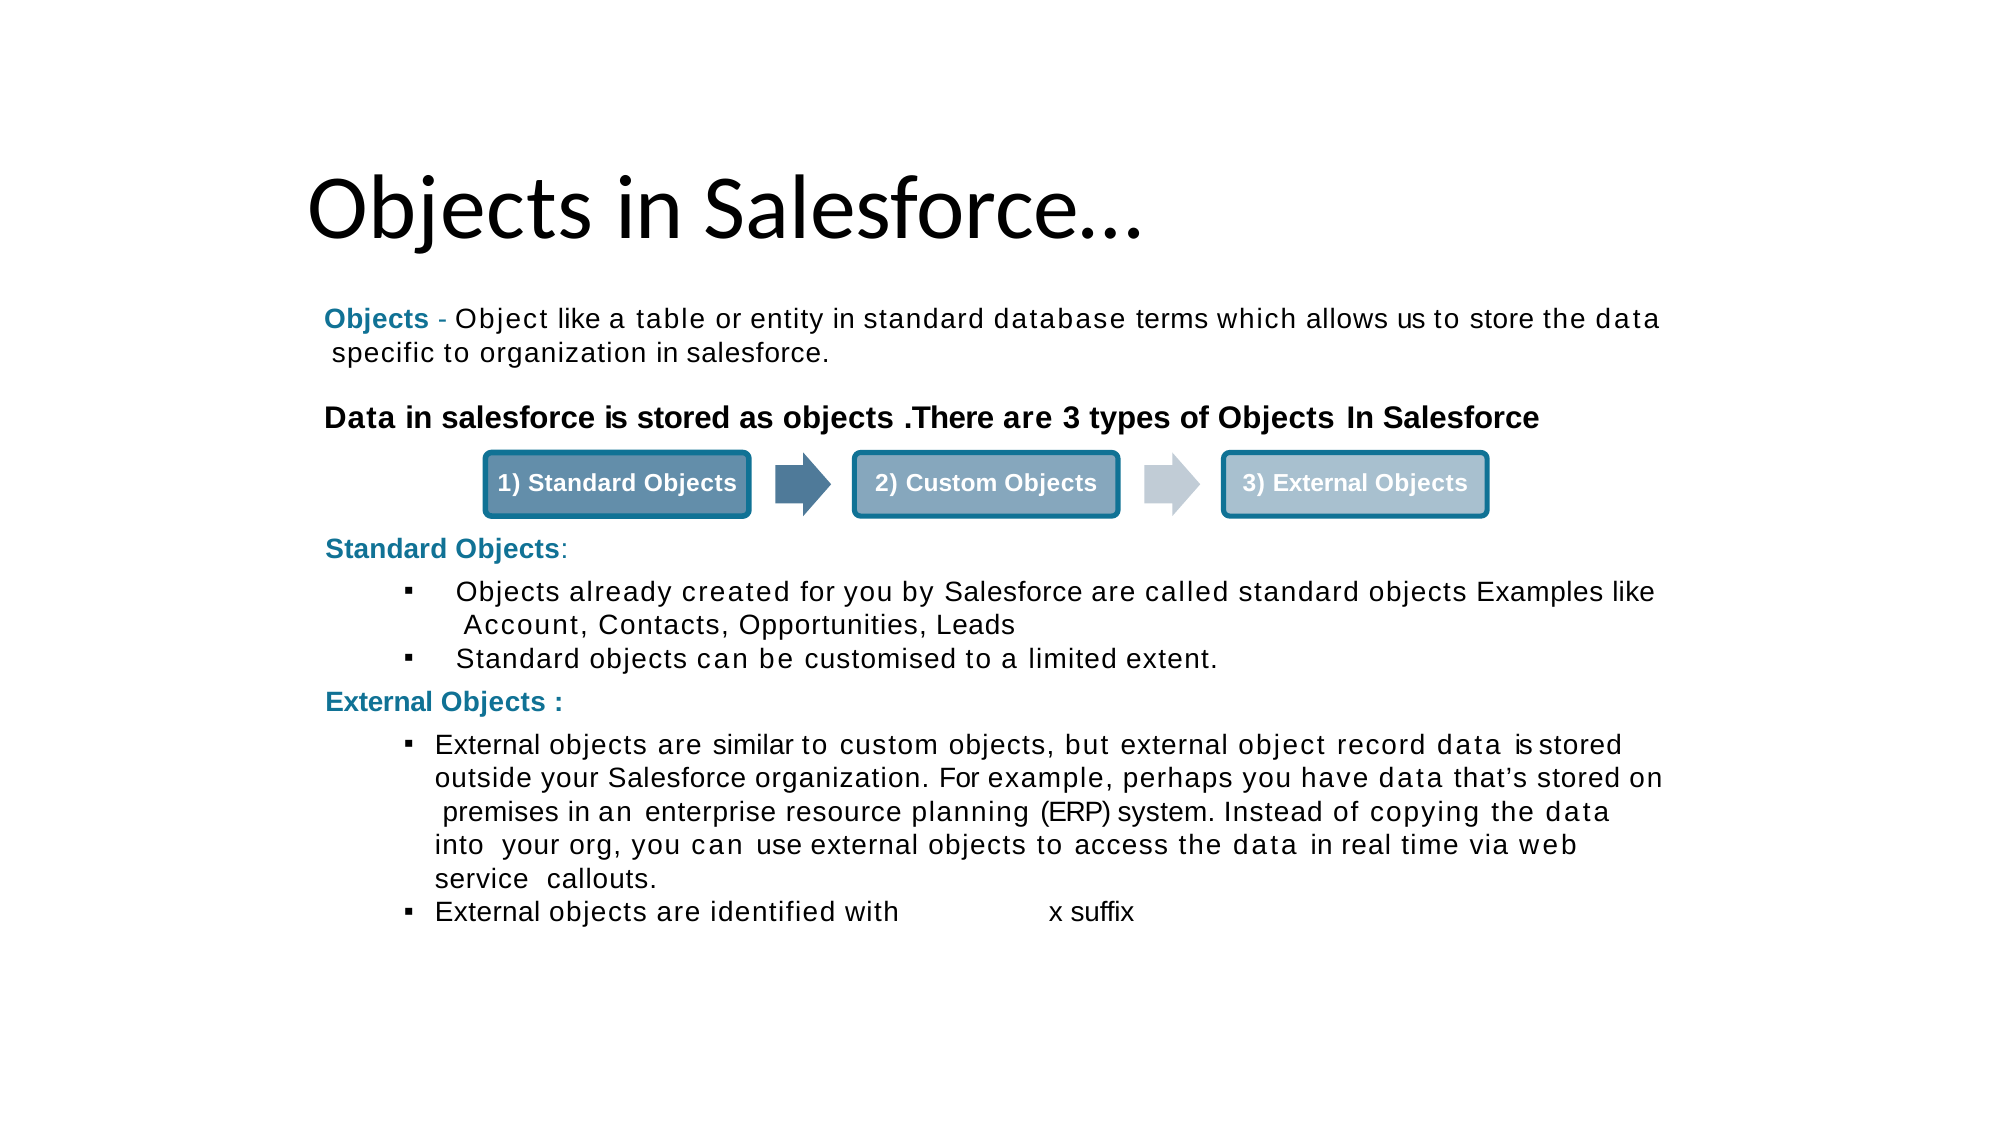

# Objects in Salesforce…
Objects - Object like a table or entity in standard database terms which allows us to store the data  specific to organization in salesforce.
Data in salesforce is stored as objects .There are 3 types of Objects	In Salesforce
1) Standard Objects	2) Custom Objects	3) External Objects

Standard Objects:
Objects already created for you by Salesforce are called standard objects Examples like  Account, Contacts, Opportunities, Leads
Standard objects can be customised to a limited extent.
External Objects :
External objects are similar to custom objects, but external object record data is stored  outside your Salesforce organization. For example, perhaps you have data that’s stored on  premises in an enterprise resource planning (ERP) system. Instead of copying the data into  your org, you can use external objects to access the data in real time via web service  callouts.
External objects are identified with	x suffix